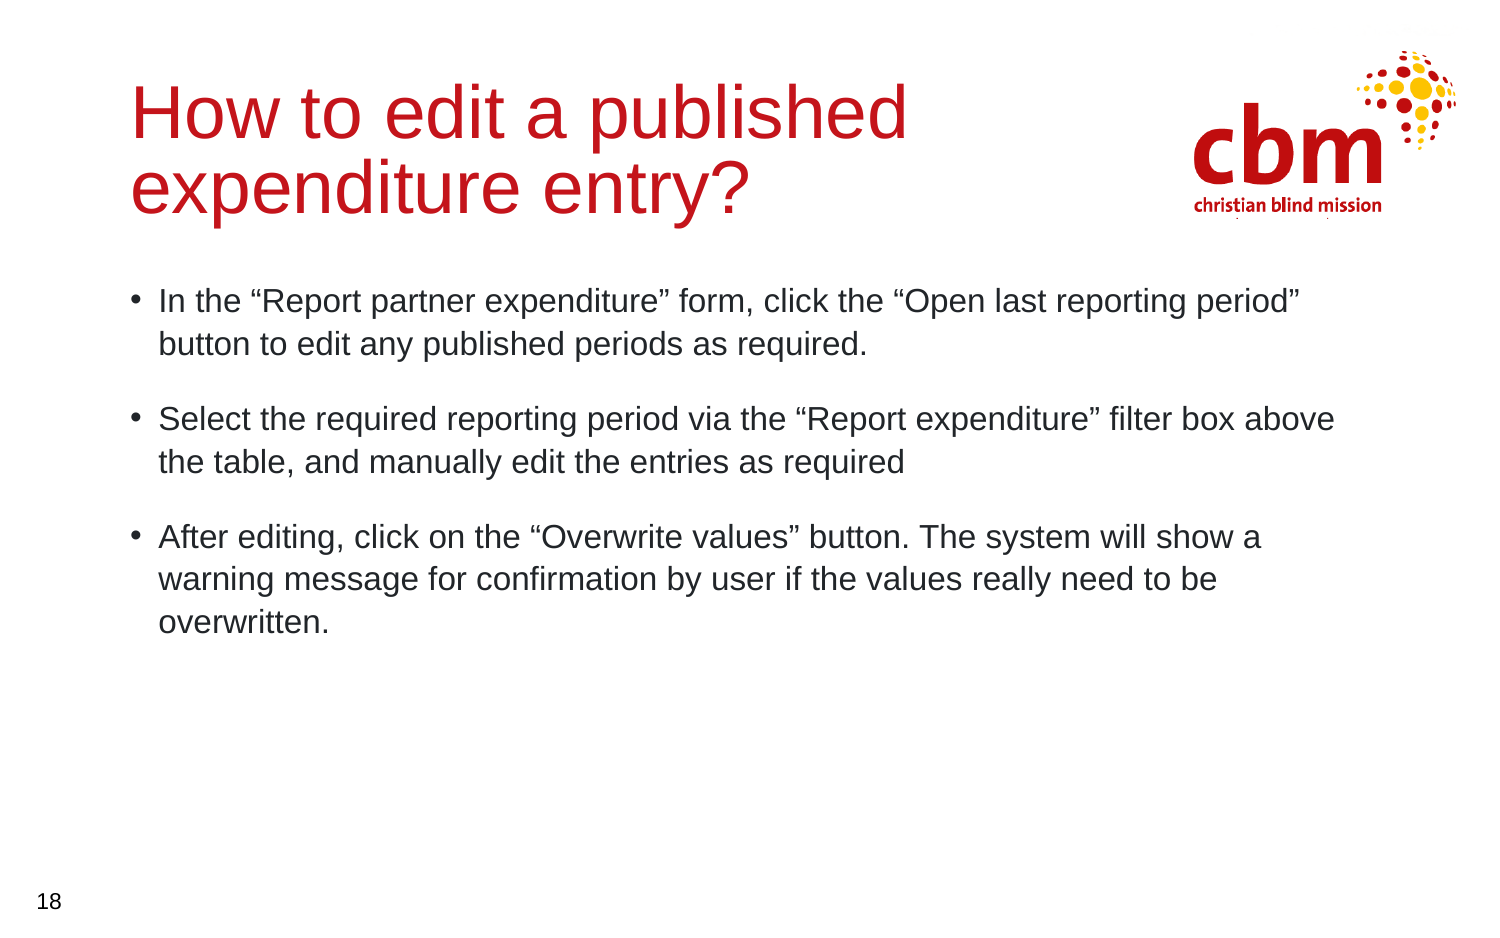

# How to edit a published expenditure entry?
In the “Report partner expenditure” form, click the “Open last reporting period” button to edit any published periods as required.
Select the required reporting period via the “Report expenditure” filter box above the table, and manually edit the entries as required
After editing, click on the “Overwrite values” button. The system will show a warning message for confirmation by user if the values really need to be overwritten.
18